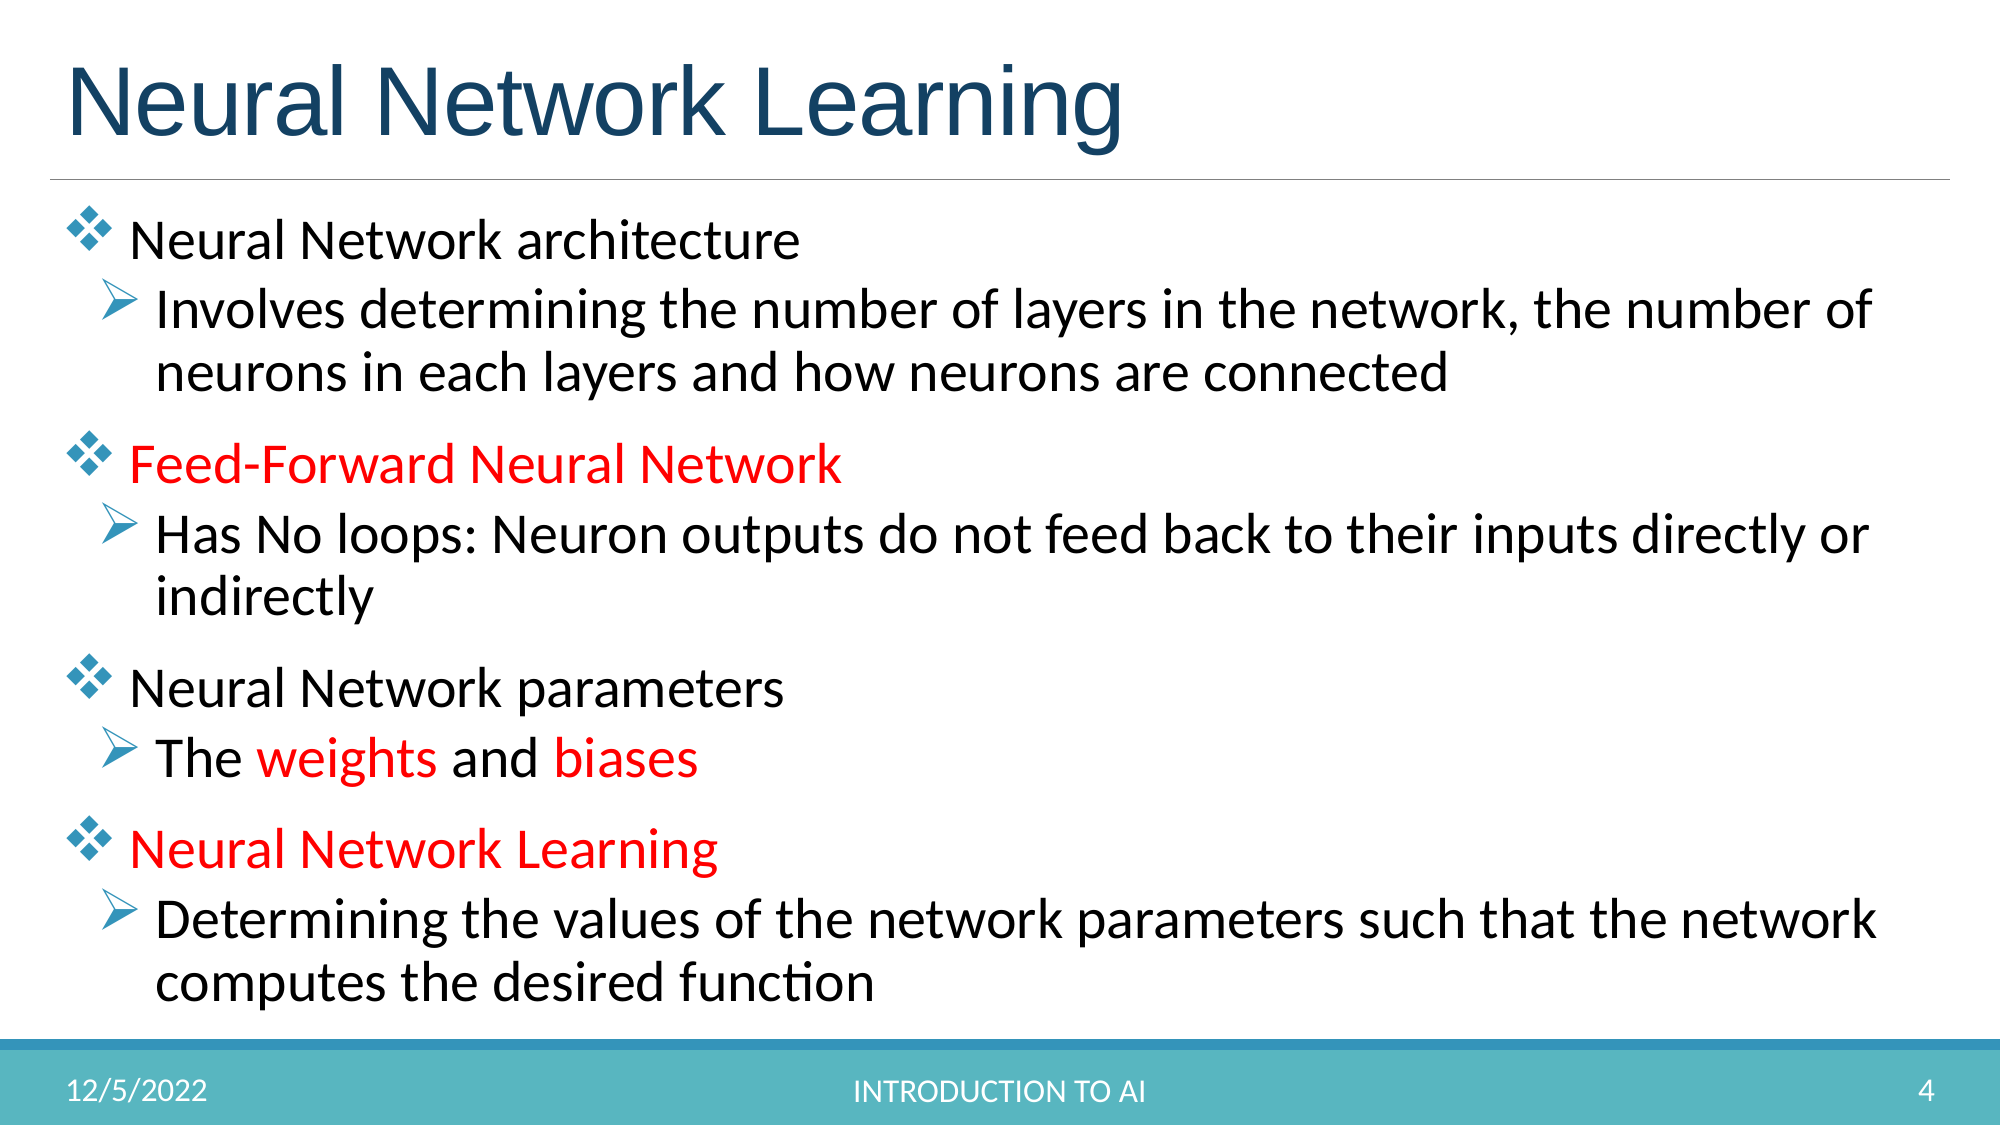

# Neural Network Learning
Neural Network architecture
Involves determining the number of layers in the network, the number of neurons in each layers and how neurons are connected
Feed-Forward Neural Network
Has No loops: Neuron outputs do not feed back to their inputs directly or indirectly
Neural Network parameters
The weights and biases
Neural Network Learning
Determining the values of the network parameters such that the network computes the desired function
12/5/2022
4
Introduction to AI